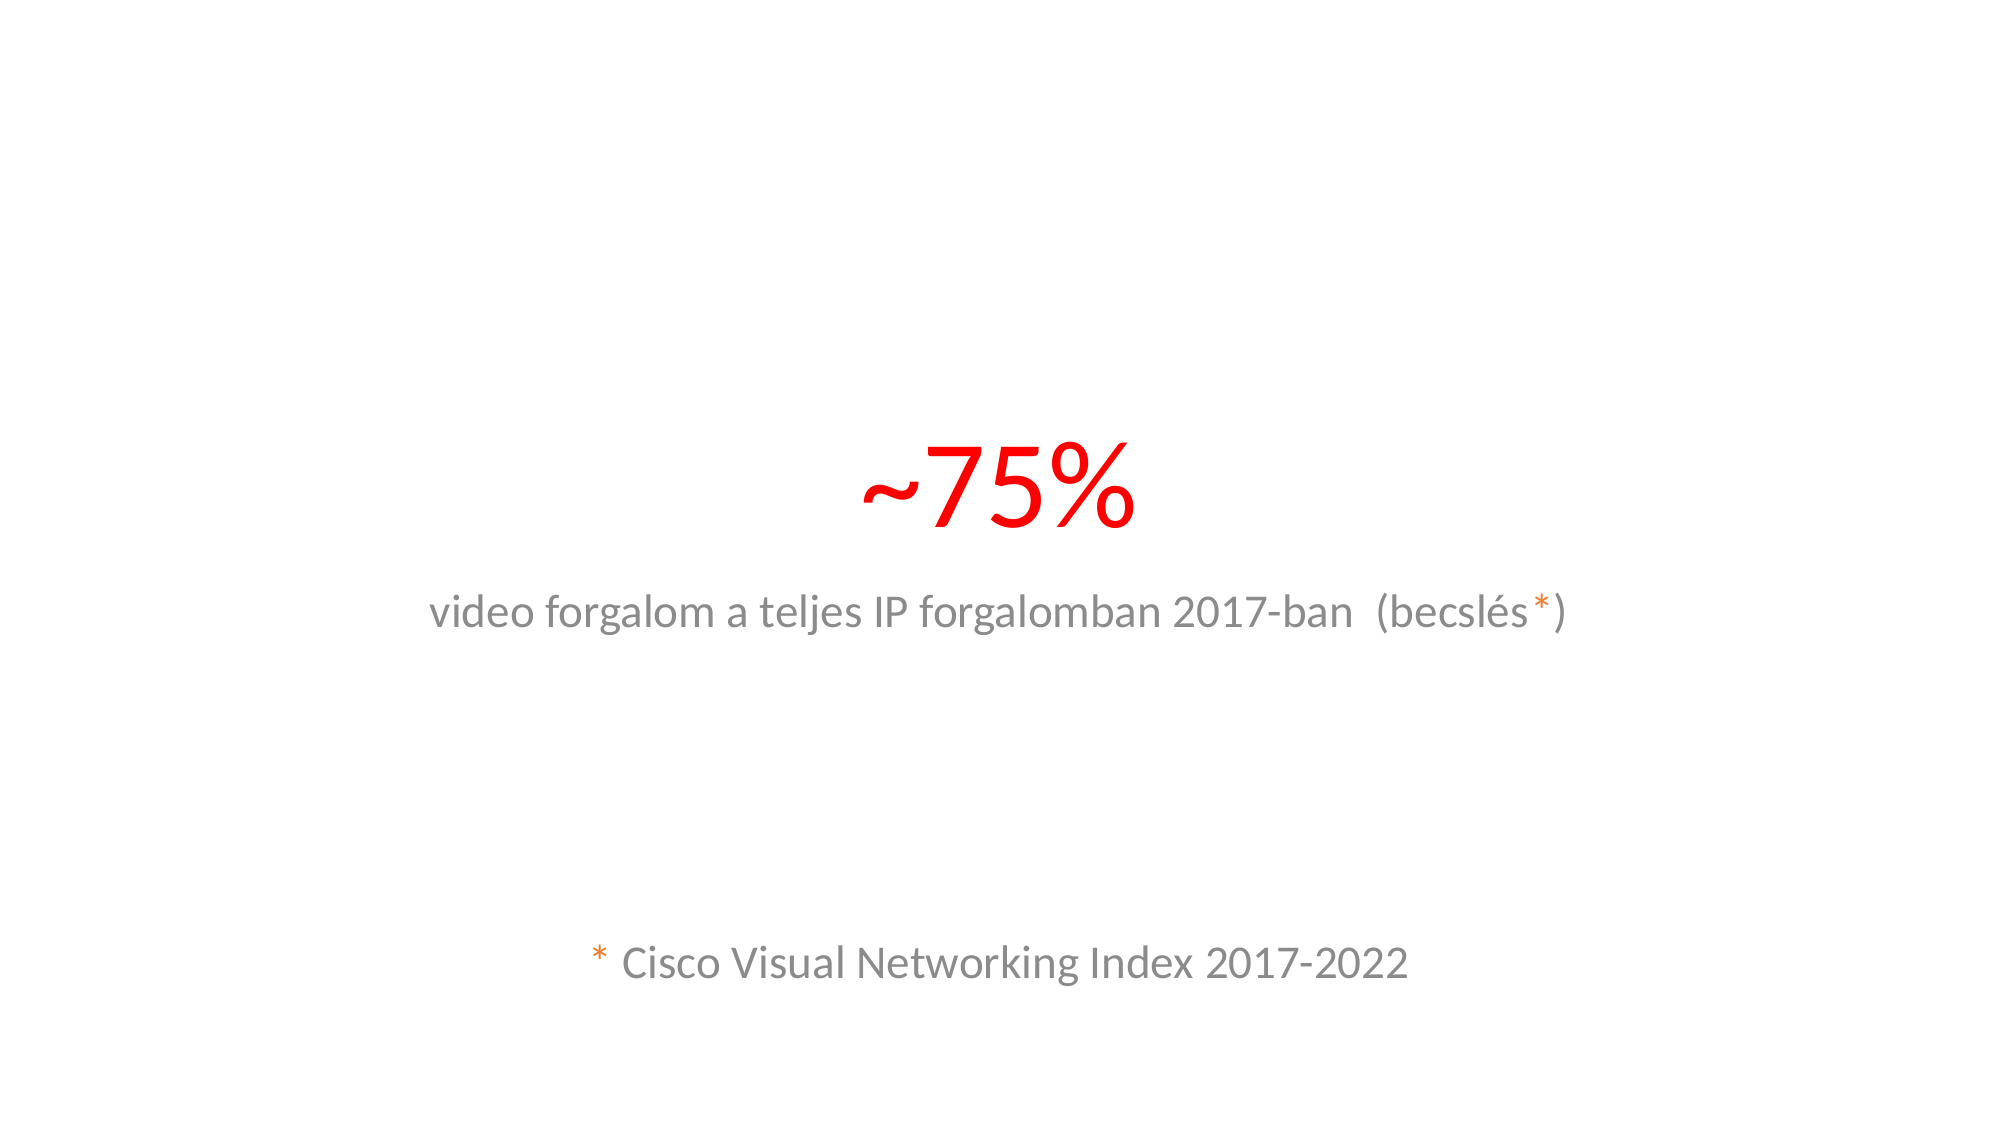

# ~75%
video forgalom a teljes IP forgalomban 2017-ban  (becslés*)

* Cisco Visual Networking Index 2017-2022